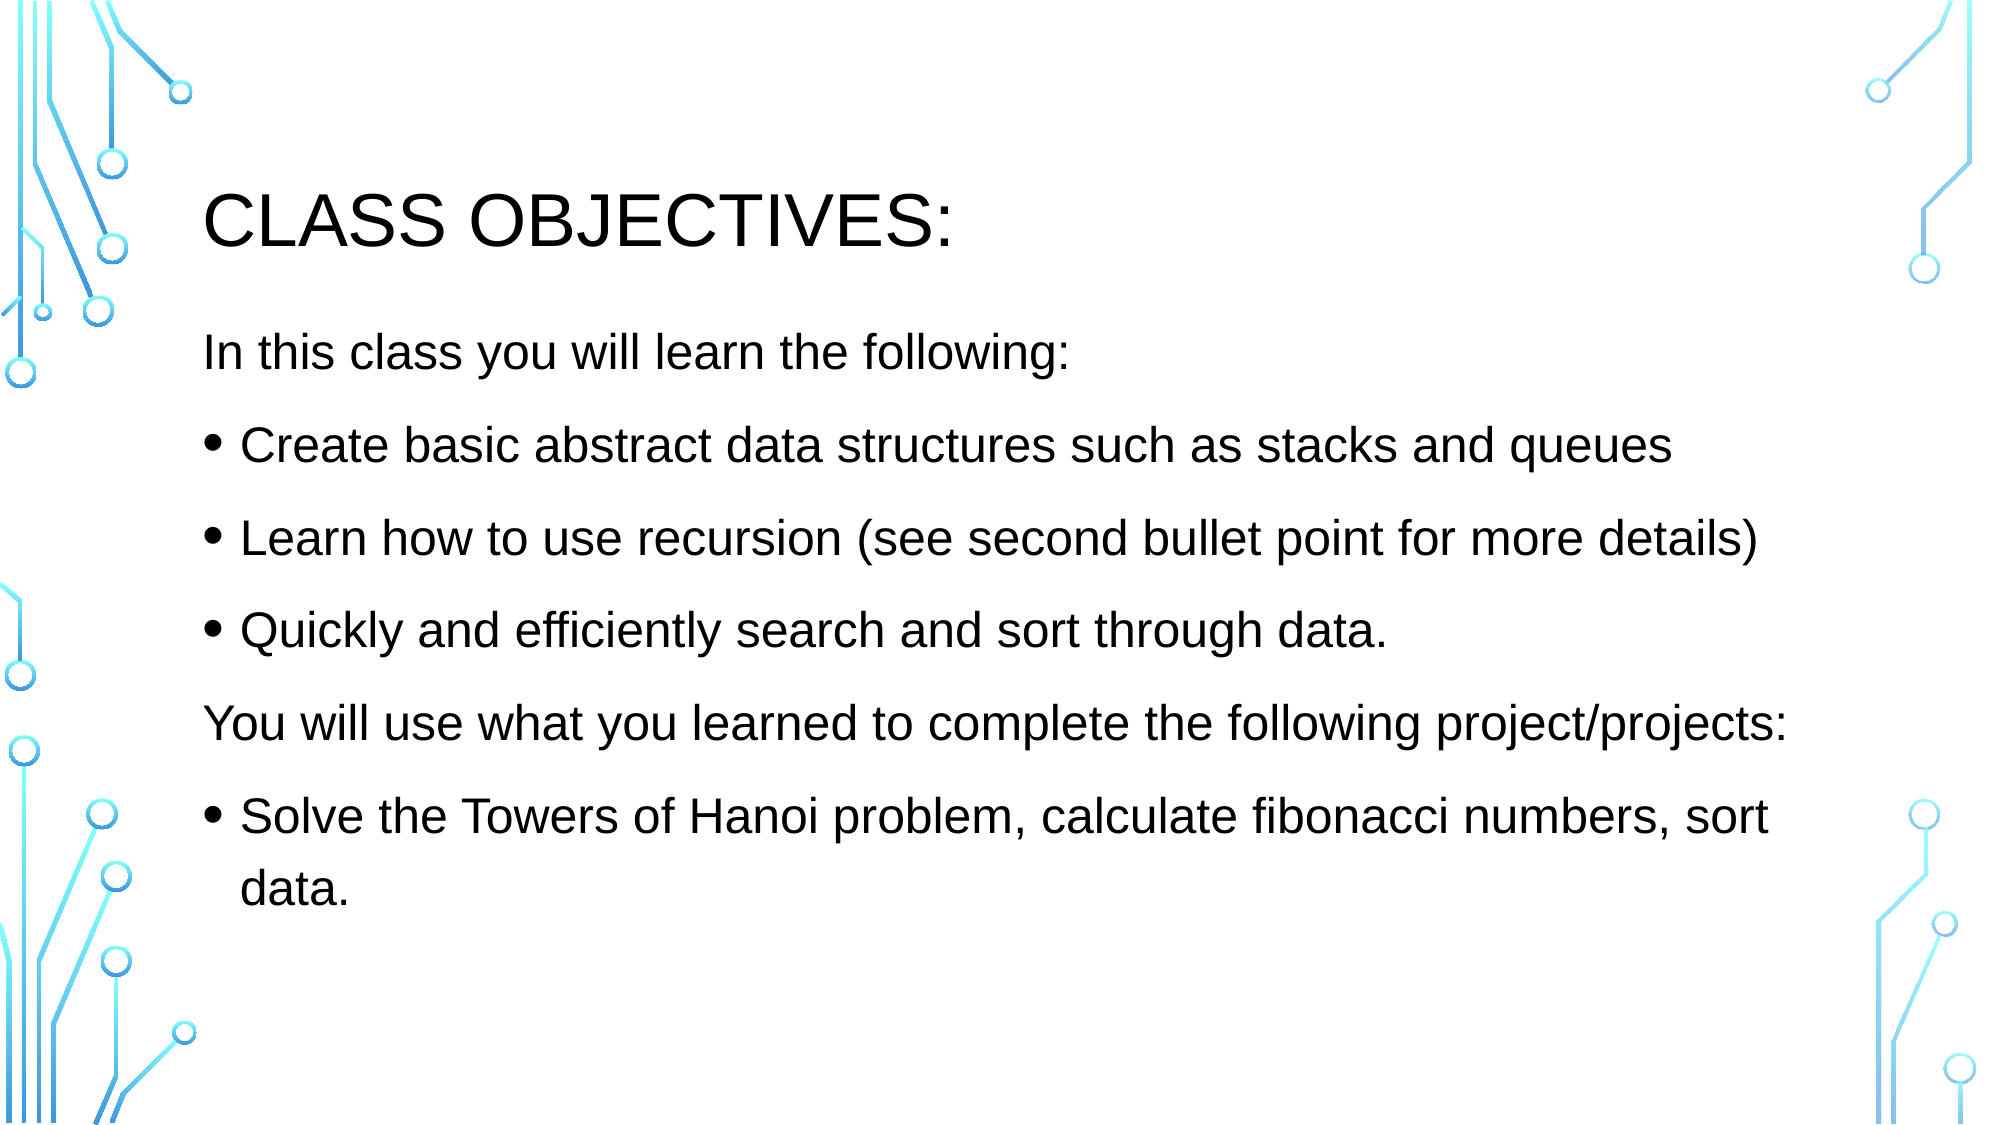

# Class Objectives:
In this class you will learn the following:
Create basic abstract data structures such as stacks and queues
Learn how to use recursion (see second bullet point for more details)
Quickly and efficiently search and sort through data.
You will use what you learned to complete the following project/projects:
Solve the Towers of Hanoi problem, calculate fibonacci numbers, sort data.